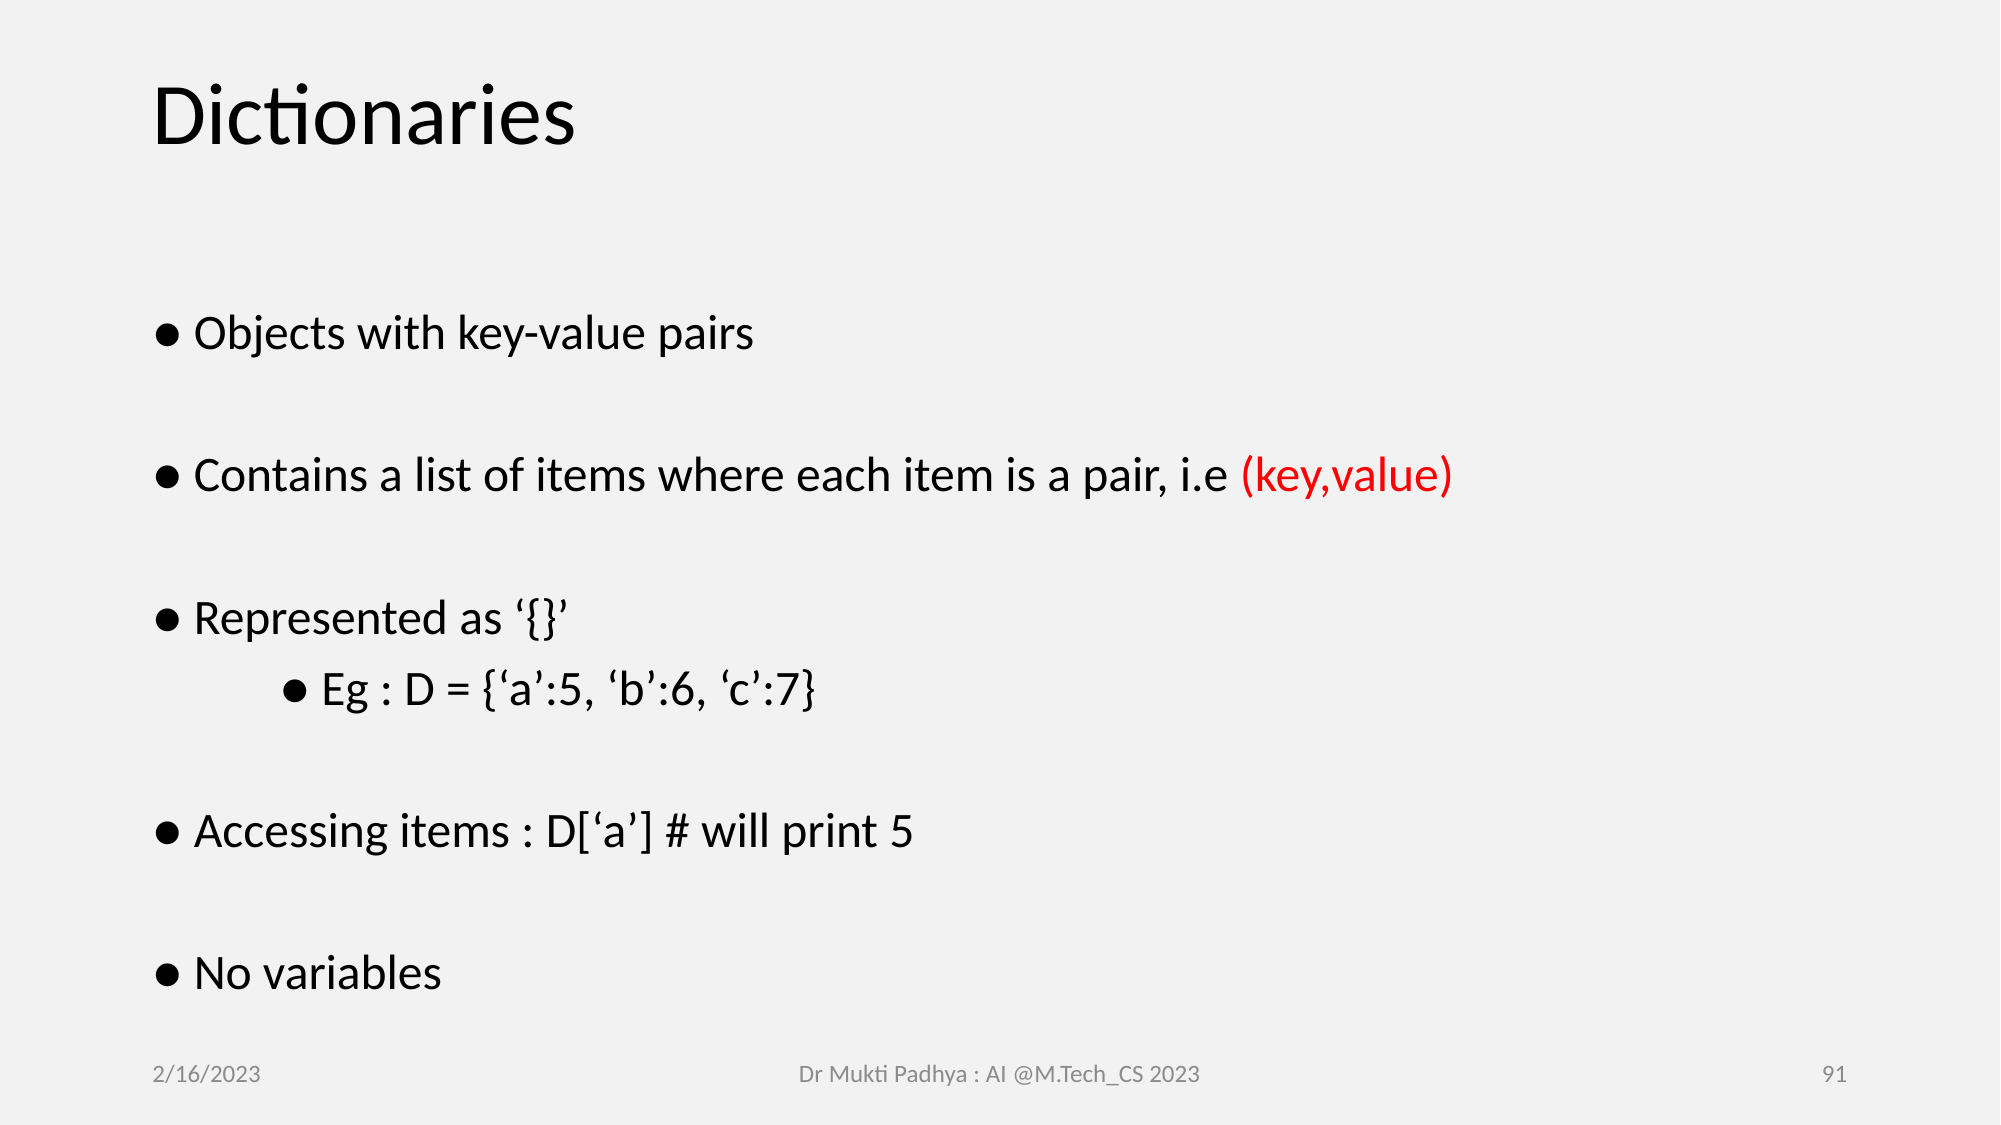

# Dictionaries
● Objects with key-value pairs

● Contains a list of items where each item is a pair, i.e (key,value)

● Represented as ‘{}’
	● Eg : D = {‘a’:5, ‘b’:6, ‘c’:7}

● Accessing items : D[‘a’] # will print 5

● No variables
2/16/2023
Dr Mukti Padhya : AI @M.Tech_CS 2023
91